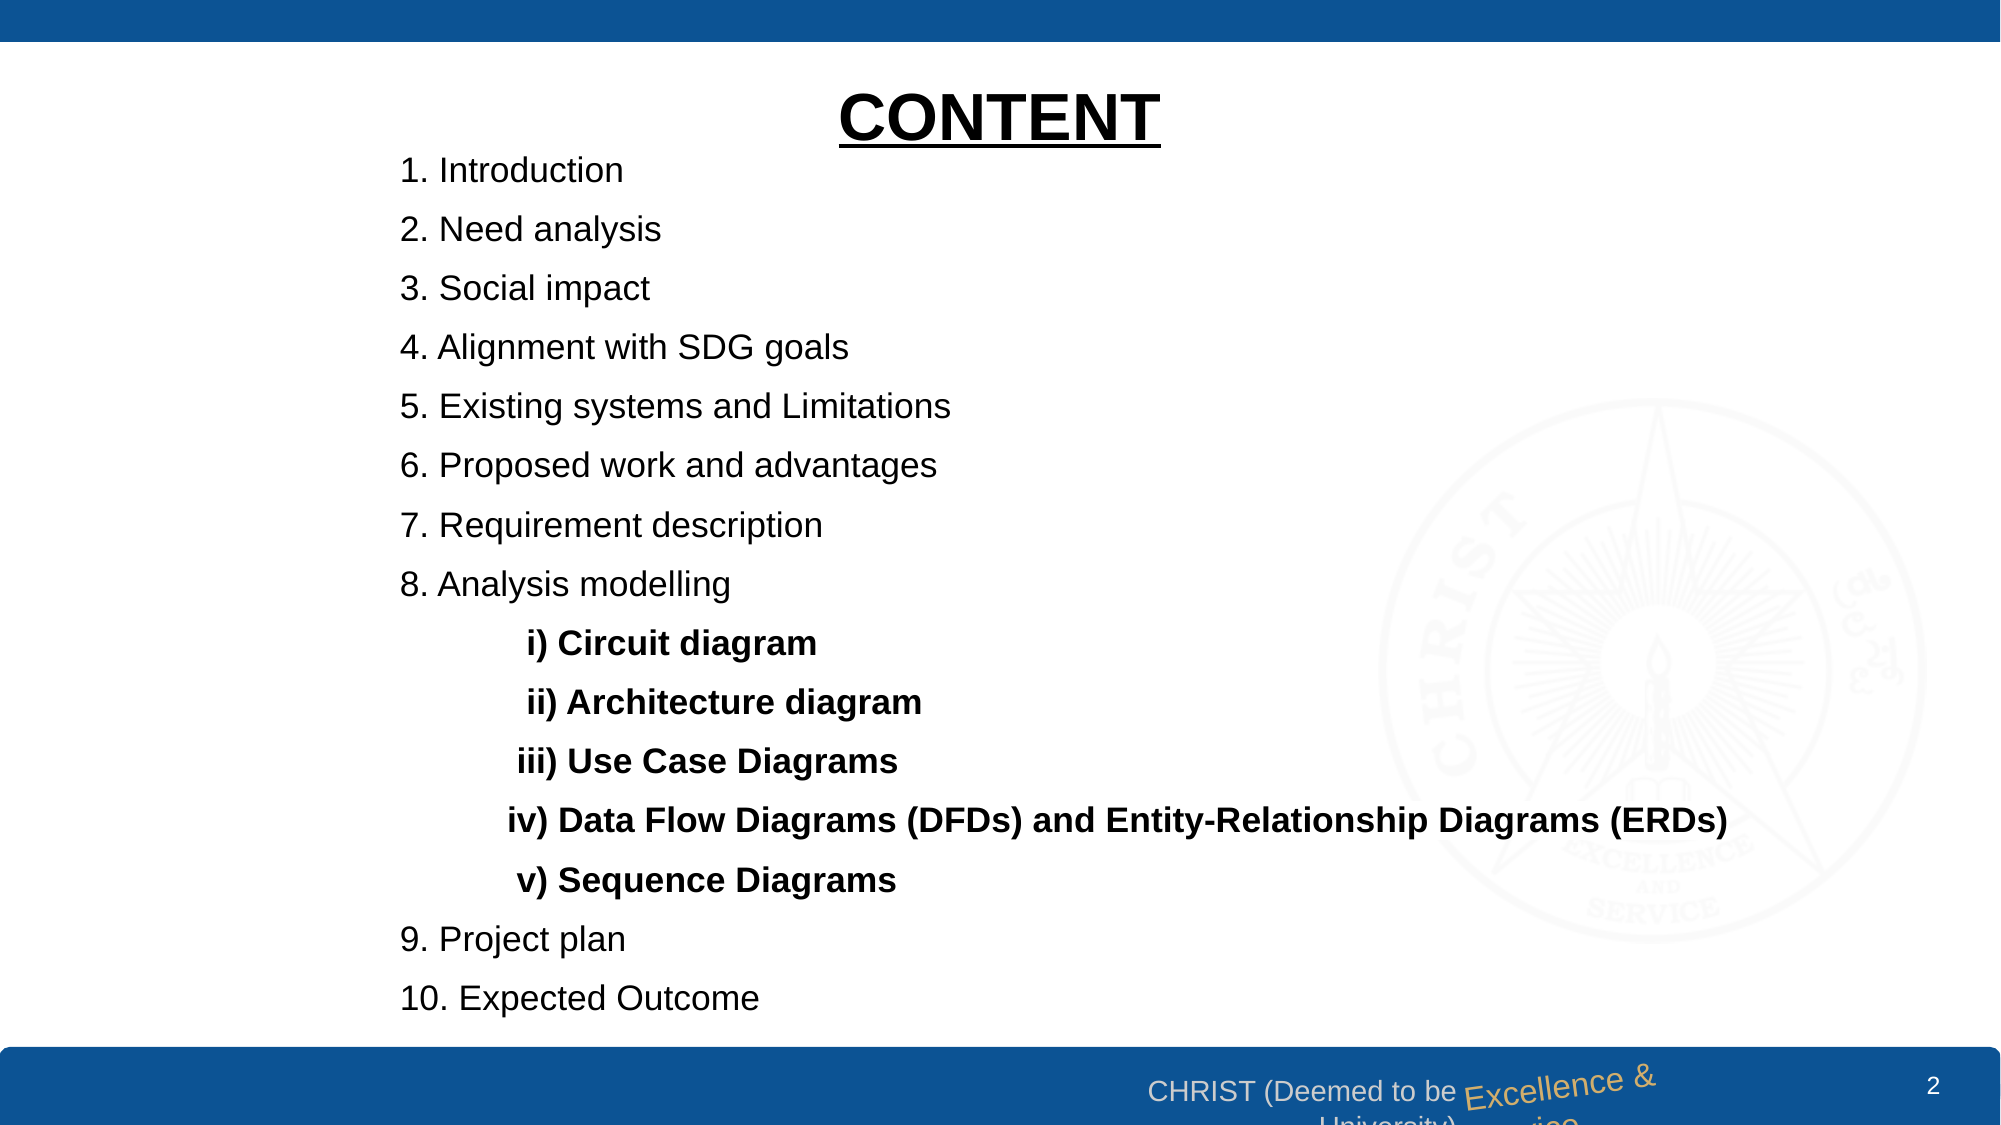

# CONTENT
1. Introduction
2. Need analysis
3. Social impact
4. Alignment with SDG goals
5. Existing systems and Limitations
6. Proposed work and advantages
7. Requirement description
8. Analysis modelling
             i) Circuit diagram
             ii) Architecture diagram
            iii) Use Case Diagrams
           iv) Data Flow Diagrams (DFDs) and Entity-Relationship Diagrams (ERDs)
            v) Sequence Diagrams
9. Project plan
10. Expected Outcome
2